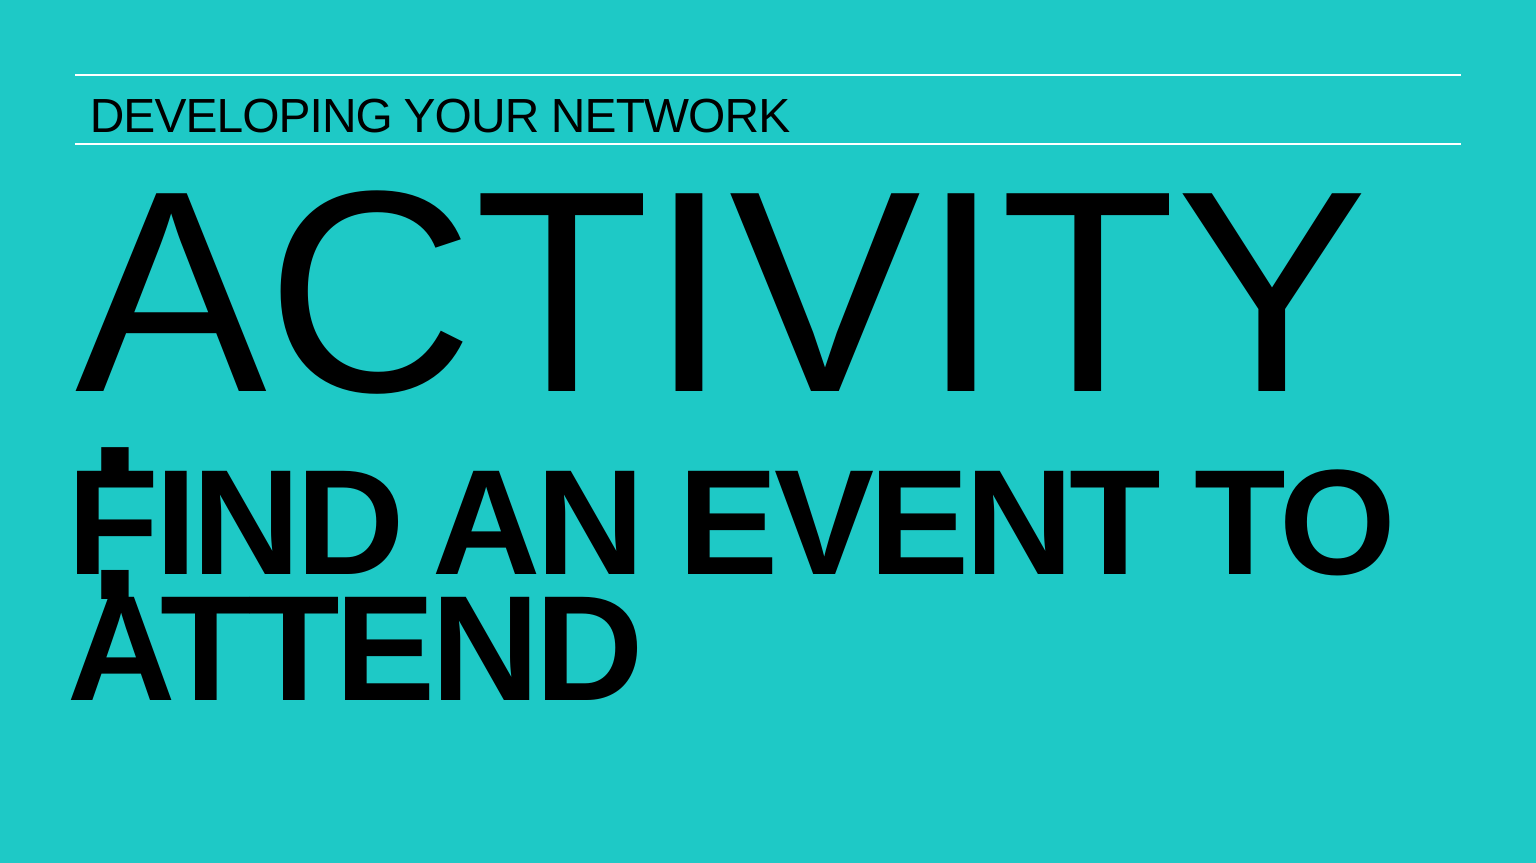

DEVELOPING YOUR NETWORK
ACTIVITY:
Find an Event to Attend